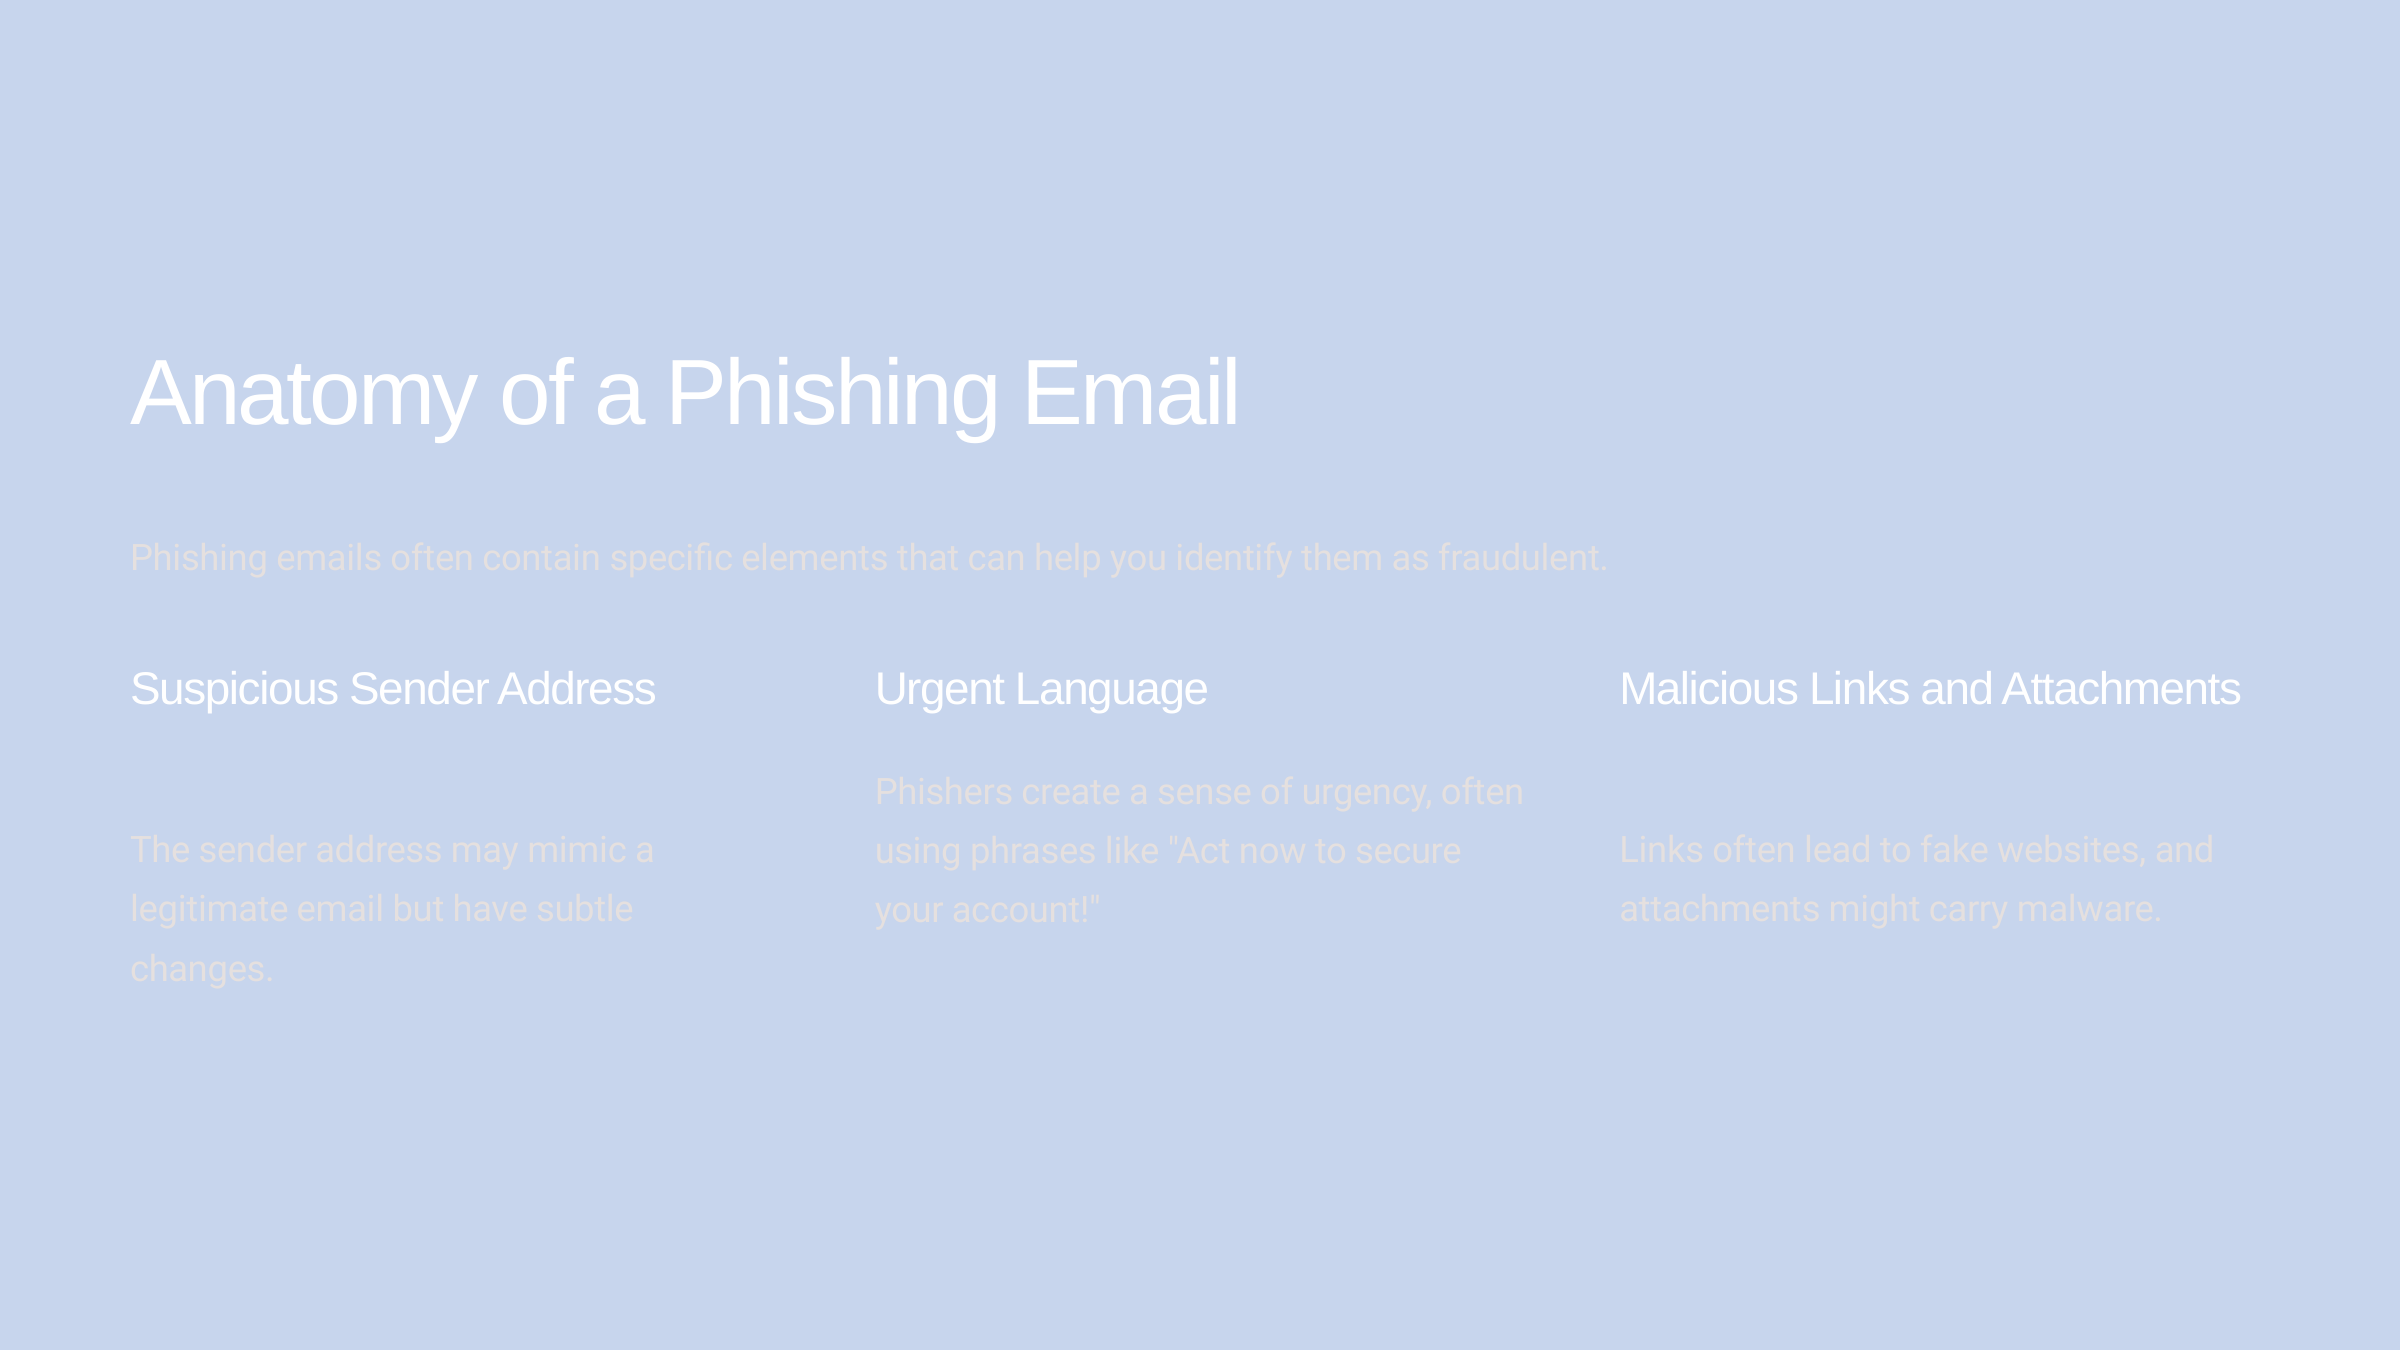

Anatomy of a Phishing Email
Phishing emails often contain specific elements that can help you identify them as fraudulent.
Suspicious Sender Address
Urgent Language
Malicious Links and Attachments
Phishers create a sense of urgency, often using phrases like "Act now to secure your account!"
The sender address may mimic a legitimate email but have subtle changes.
Links often lead to fake websites, and attachments might carry malware.